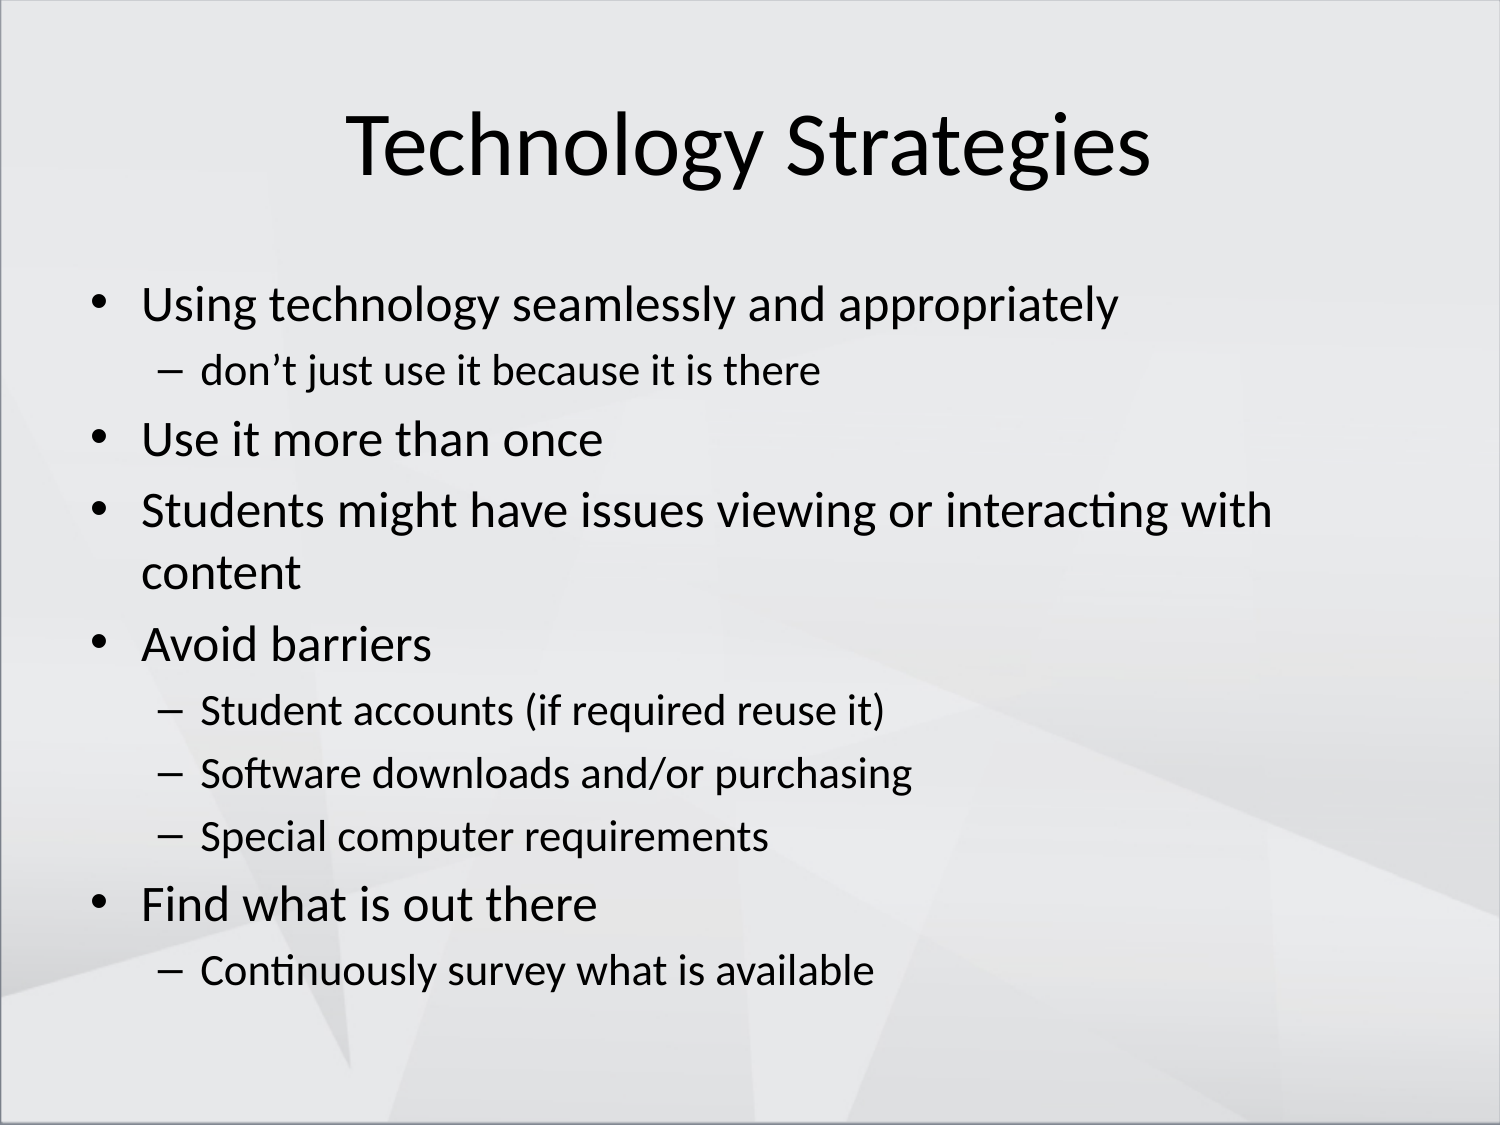

# Technology Strategies
Using technology seamlessly and appropriately
don’t just use it because it is there
Use it more than once
Students might have issues viewing or interacting with content
Avoid barriers
Student accounts (if required reuse it)
Software downloads and/or purchasing
Special computer requirements
Find what is out there
Continuously survey what is available